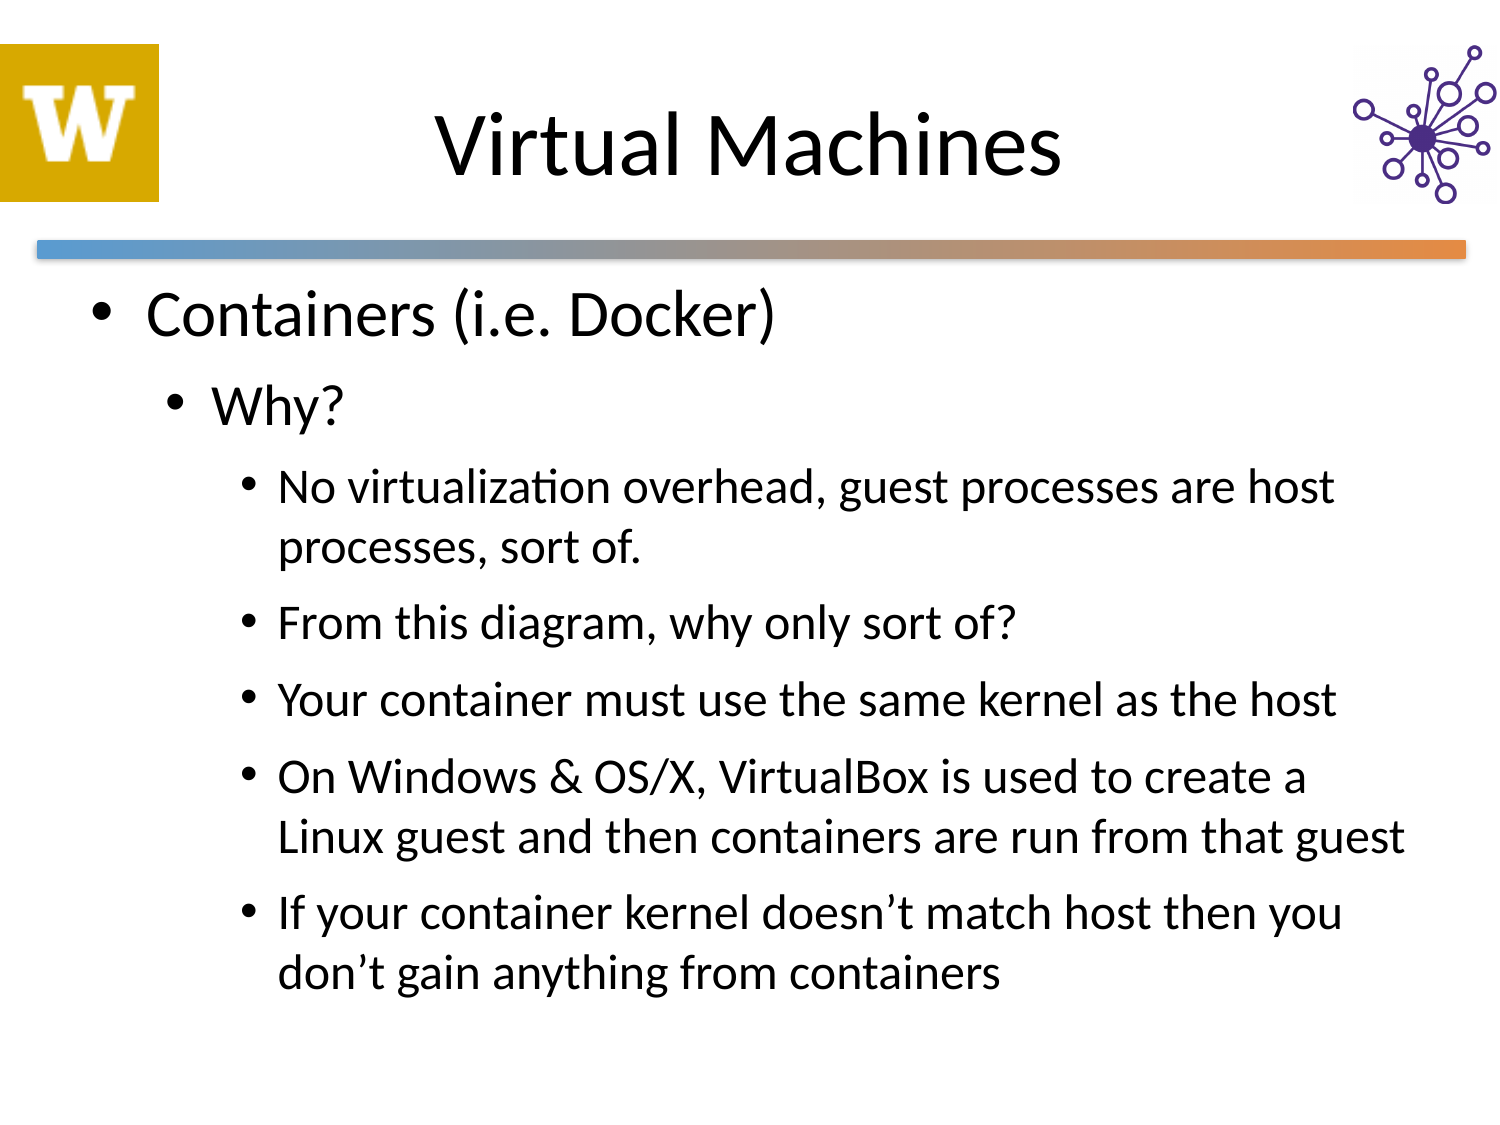

# Virtual Machines
Containers (i.e. Docker)
Why?
No virtualization overhead, guest processes are host processes, sort of.
From this diagram, why only sort of?
Your container must use the same kernel as the host
On Windows & OS/X, VirtualBox is used to create a Linux guest and then containers are run from that guest
If your container kernel doesn’t match host then you don’t gain anything from containers